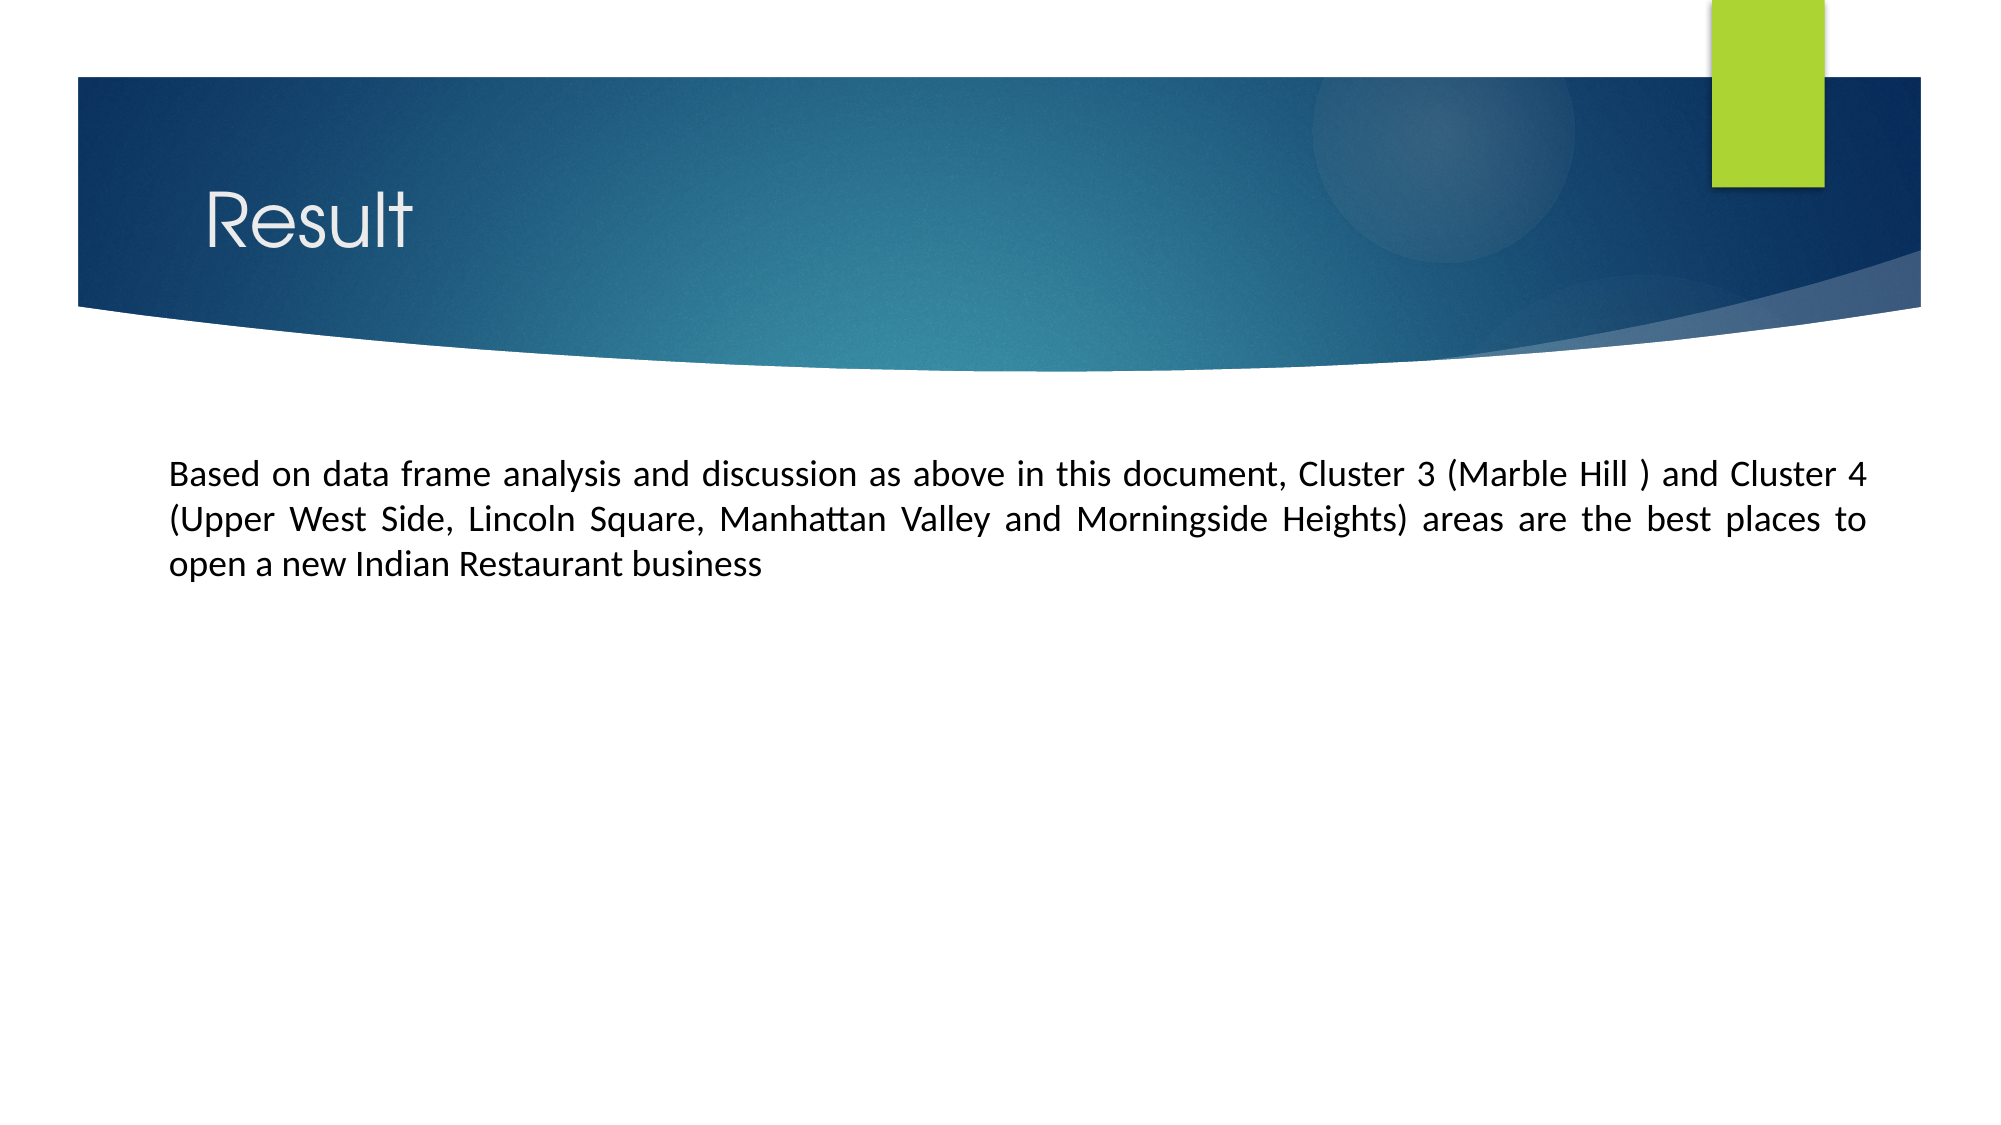

# Result
Based on data frame analysis and discussion as above in this document, Cluster 3 (Marble Hill ) and Cluster 4 (Upper West Side, Lincoln Square, Manhattan Valley and Morningside Heights) areas are the best places to open a new Indian Restaurant business